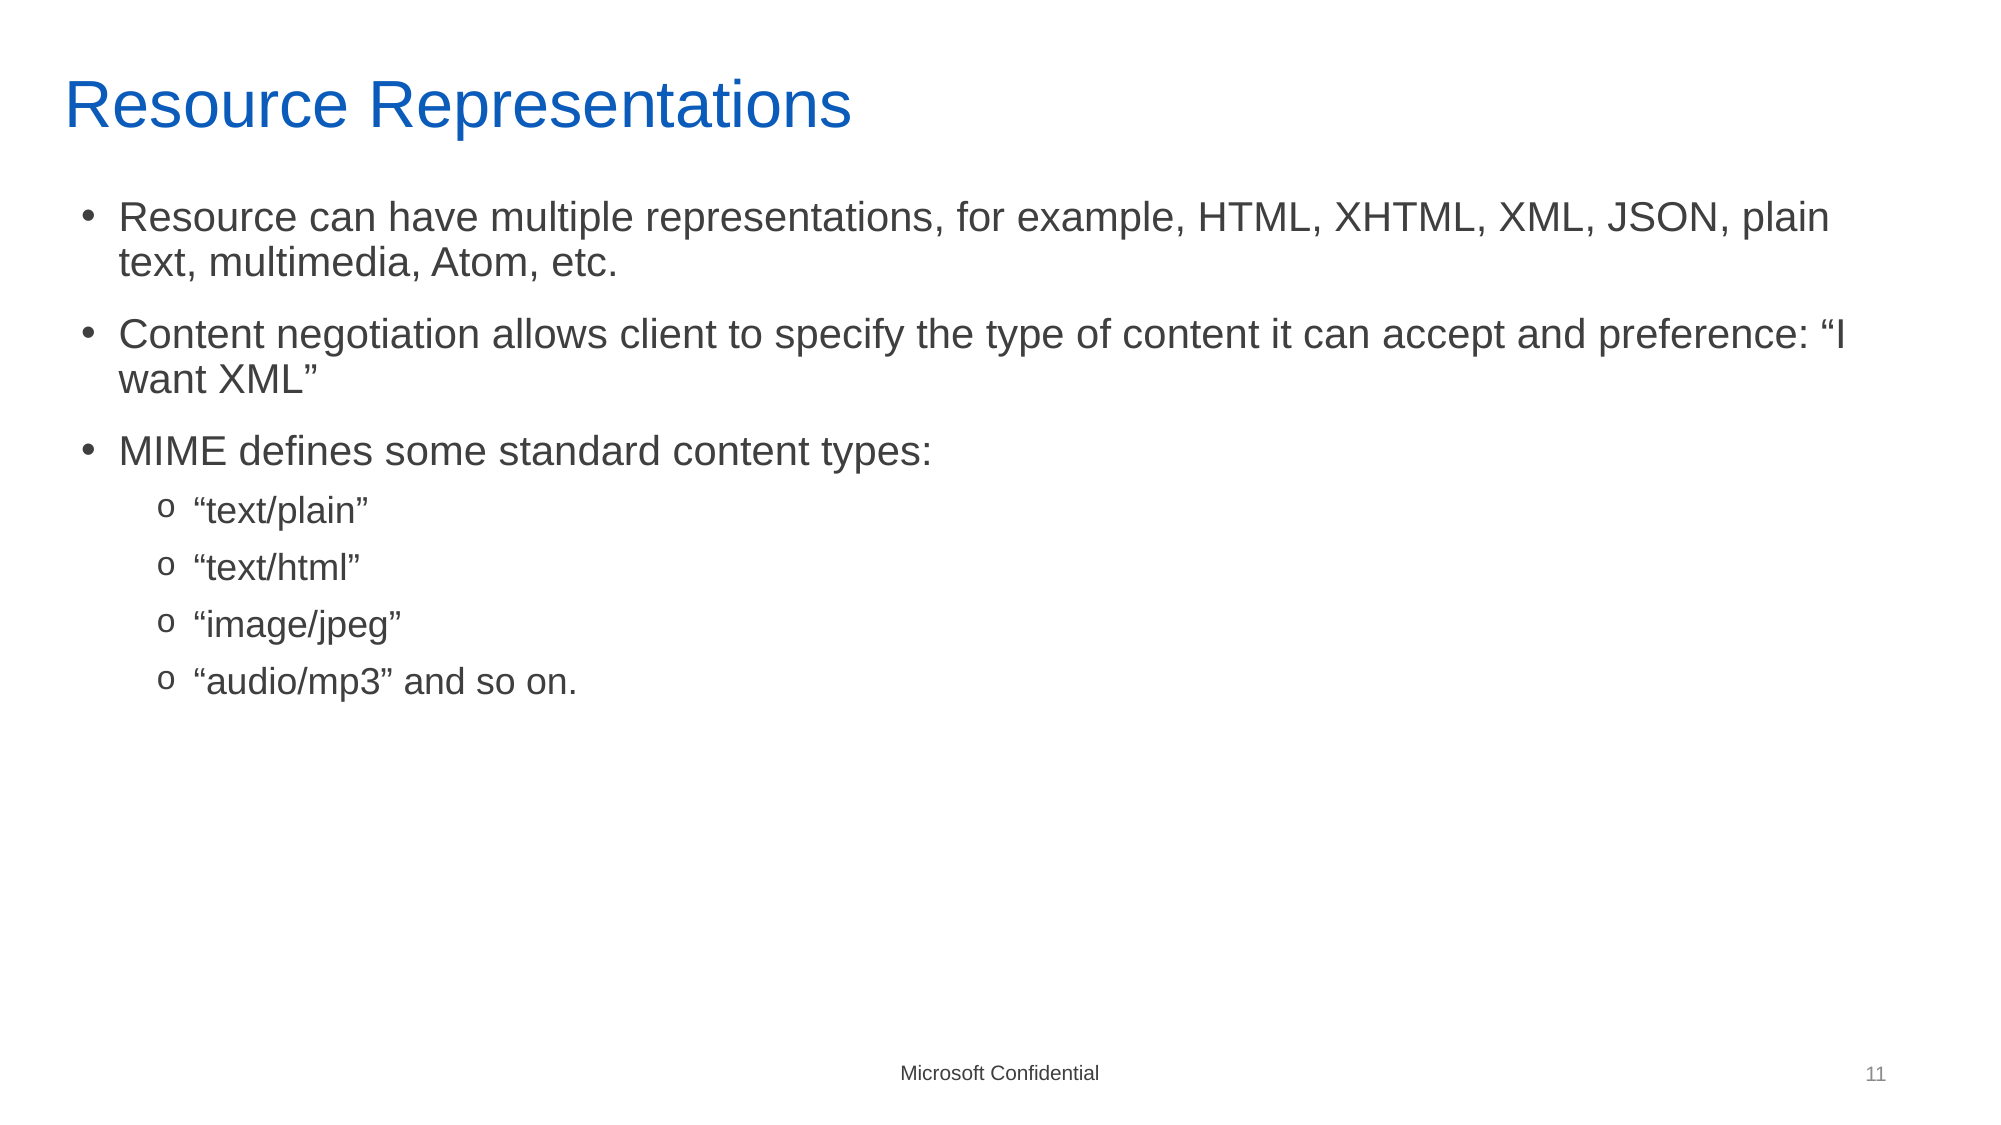

# Resource Representations
Resource can have multiple representations, for example, HTML, XHTML, XML, JSON, plain text, multimedia, Atom, etc.
Content negotiation allows client to specify the type of content it can accept and preference: “I want XML”
MIME defines some standard content types:
“text/plain”
“text/html”
“image/jpeg”
“audio/mp3” and so on.
11